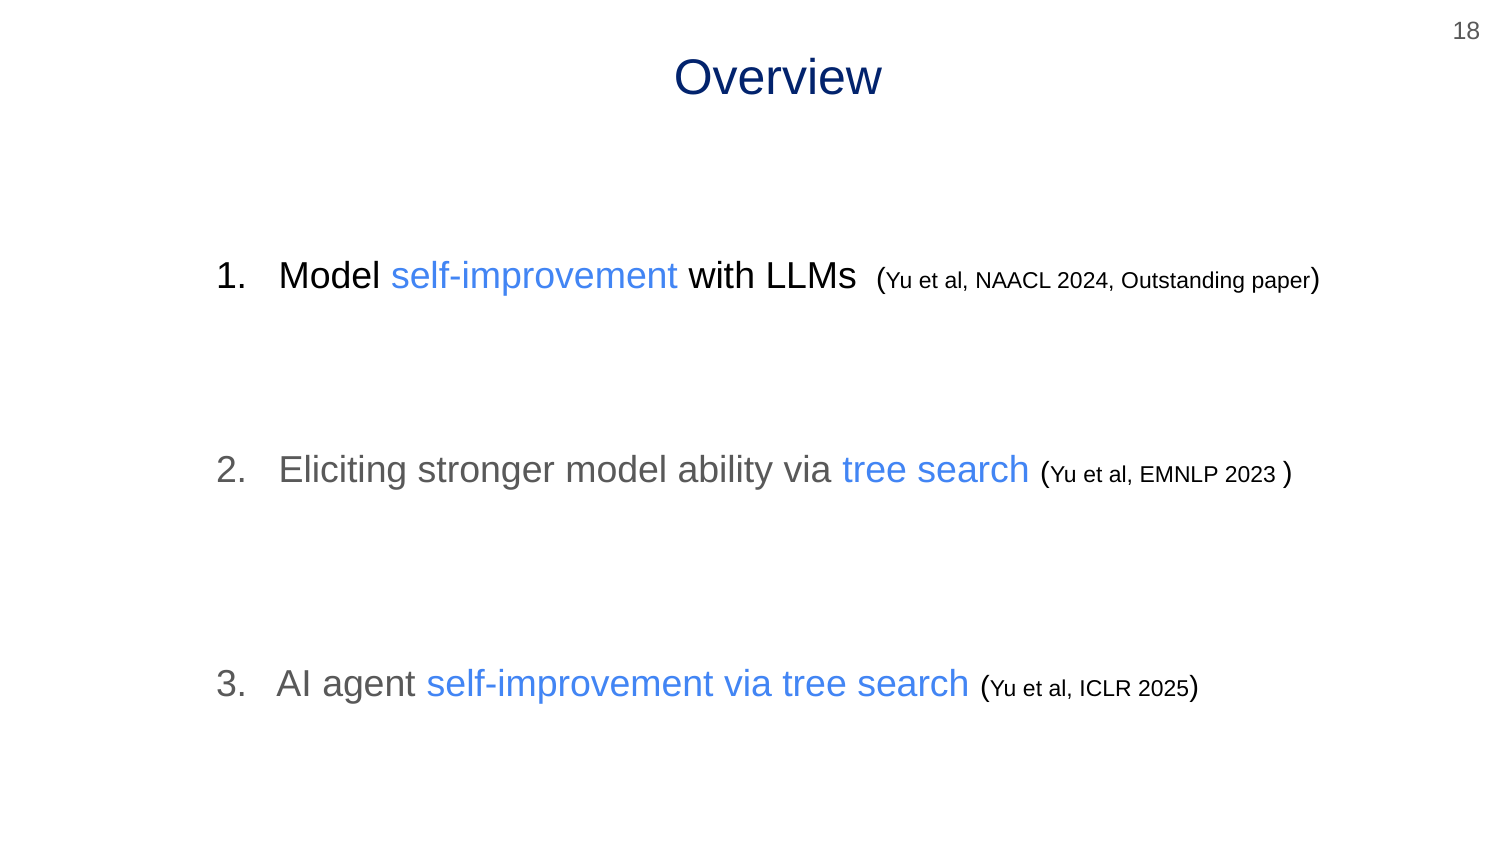

18
Overview
1.   Model self-improvement with LLMs  (Yu et al, NAACL 2024, Outstanding paper)
2.   Eliciting stronger model ability via tree search (Yu et al, EMNLP 2023 )
3.   AI agent self-improvement via tree search (Yu et al, ICLR 2025)